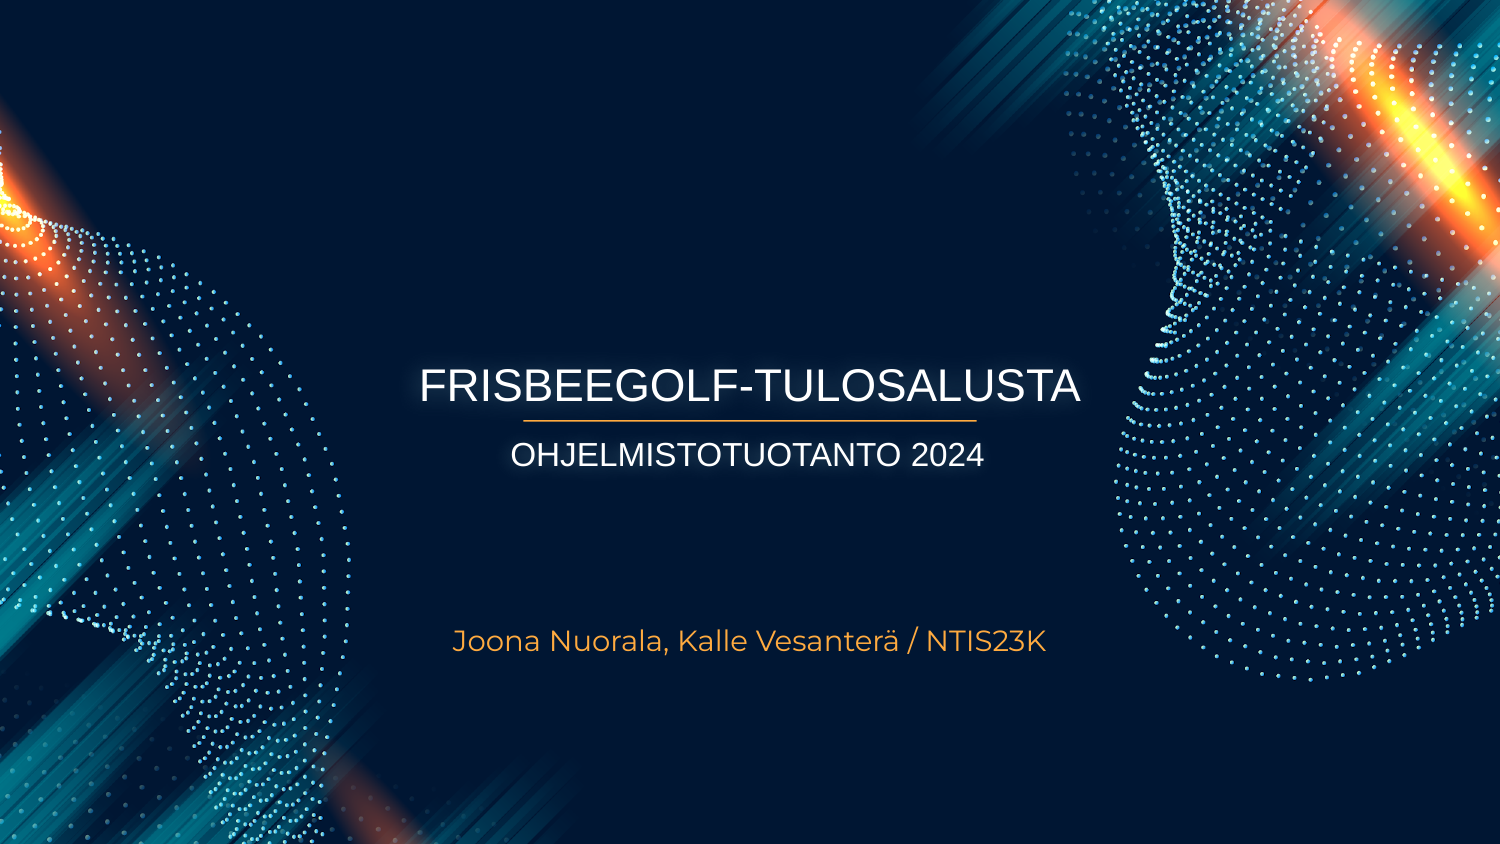

# FRISBEEGOLF-TULOSALUSTA
OHJELMISTOTUOTANTO 2024
Joona Nuorala, Kalle Vesanterä / NTIS23K